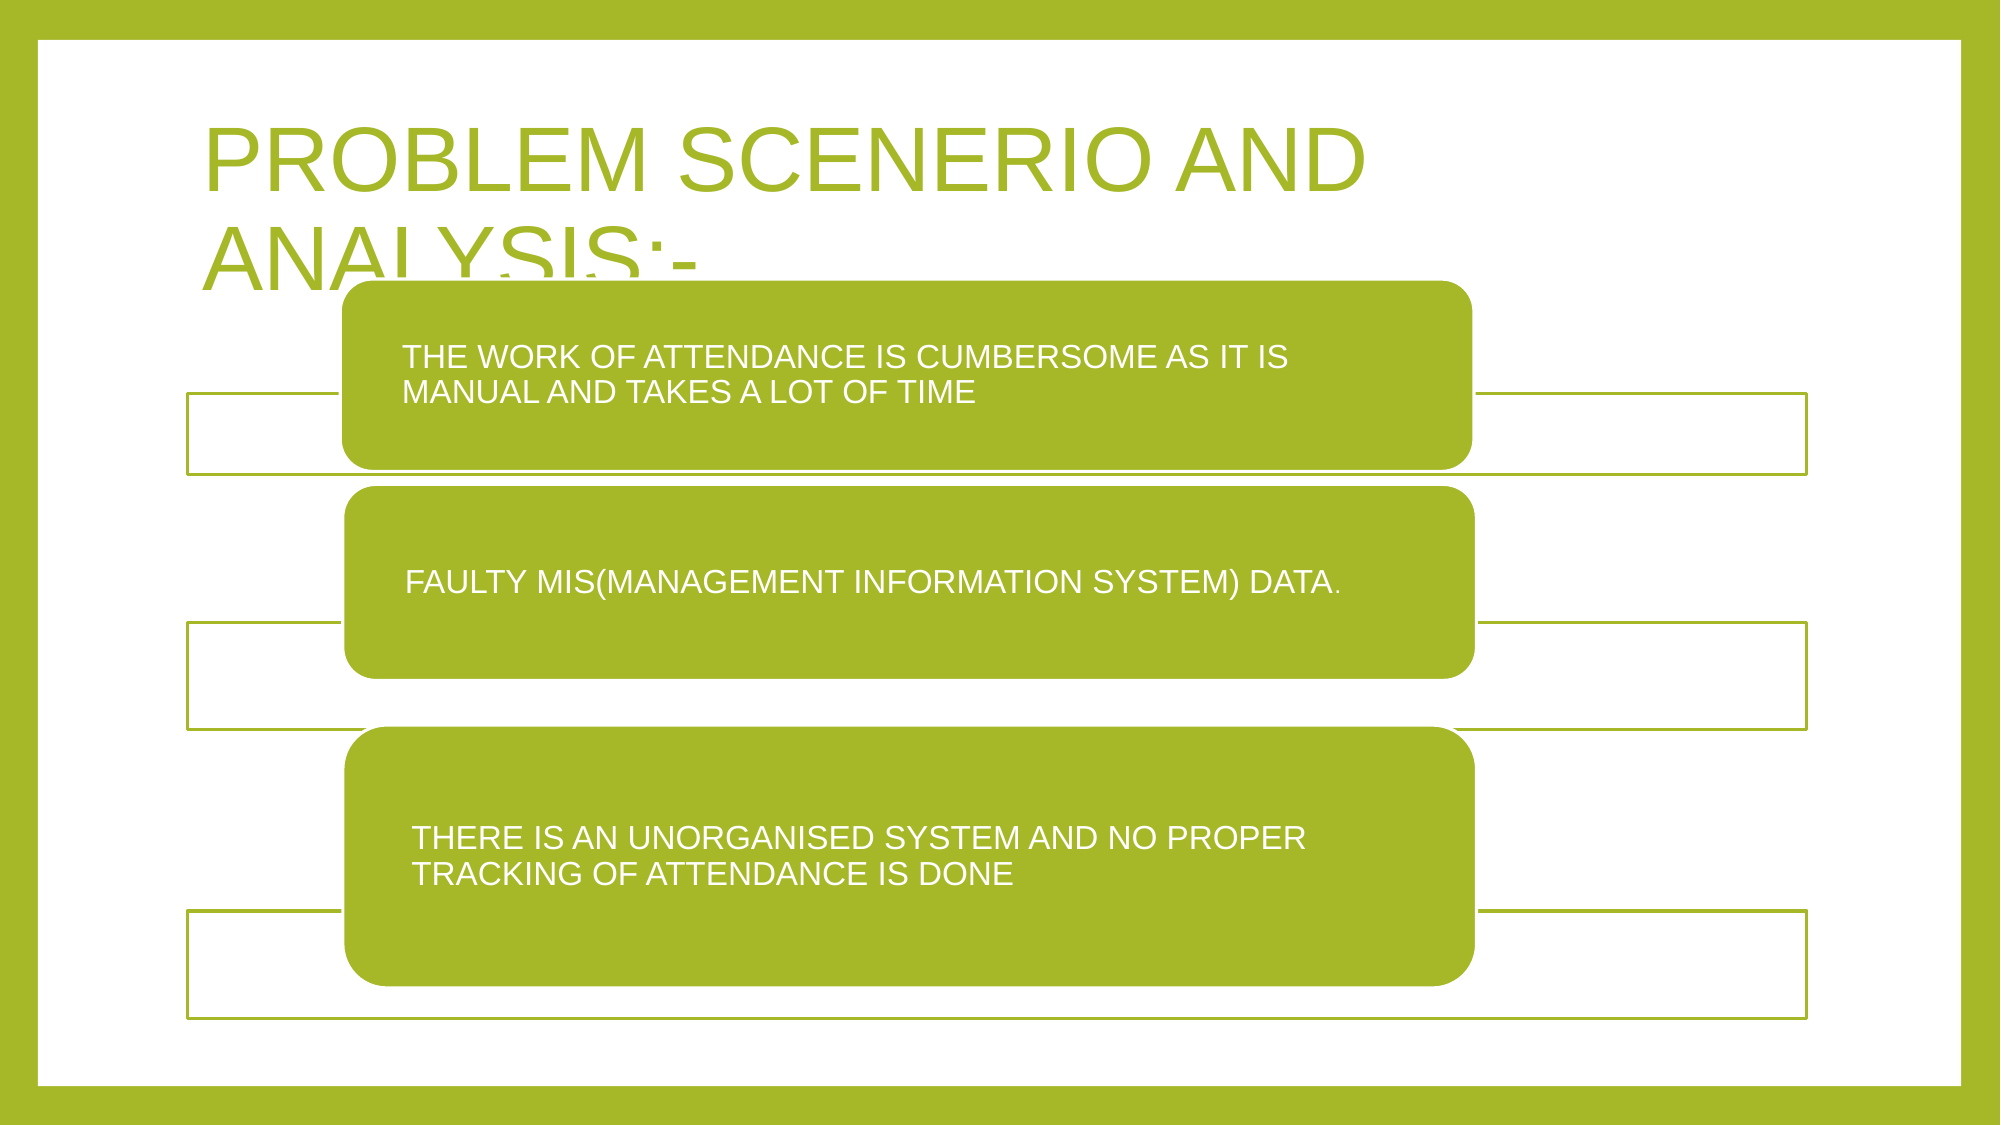

# PROBLEM SCENERIO AND ANALYSIS:-
THE WORK OF ATTENDANCE IS CUMBERSOME AS IT IS MANUAL AND TAKES A LOT OF TIME
FAULTY MIS(MANAGEMENT INFORMATION SYSTEM) DATA.
THERE IS AN UNORGANISED SYSTEM AND NO PROPER TRACKING OF ATTENDANCE IS DONE